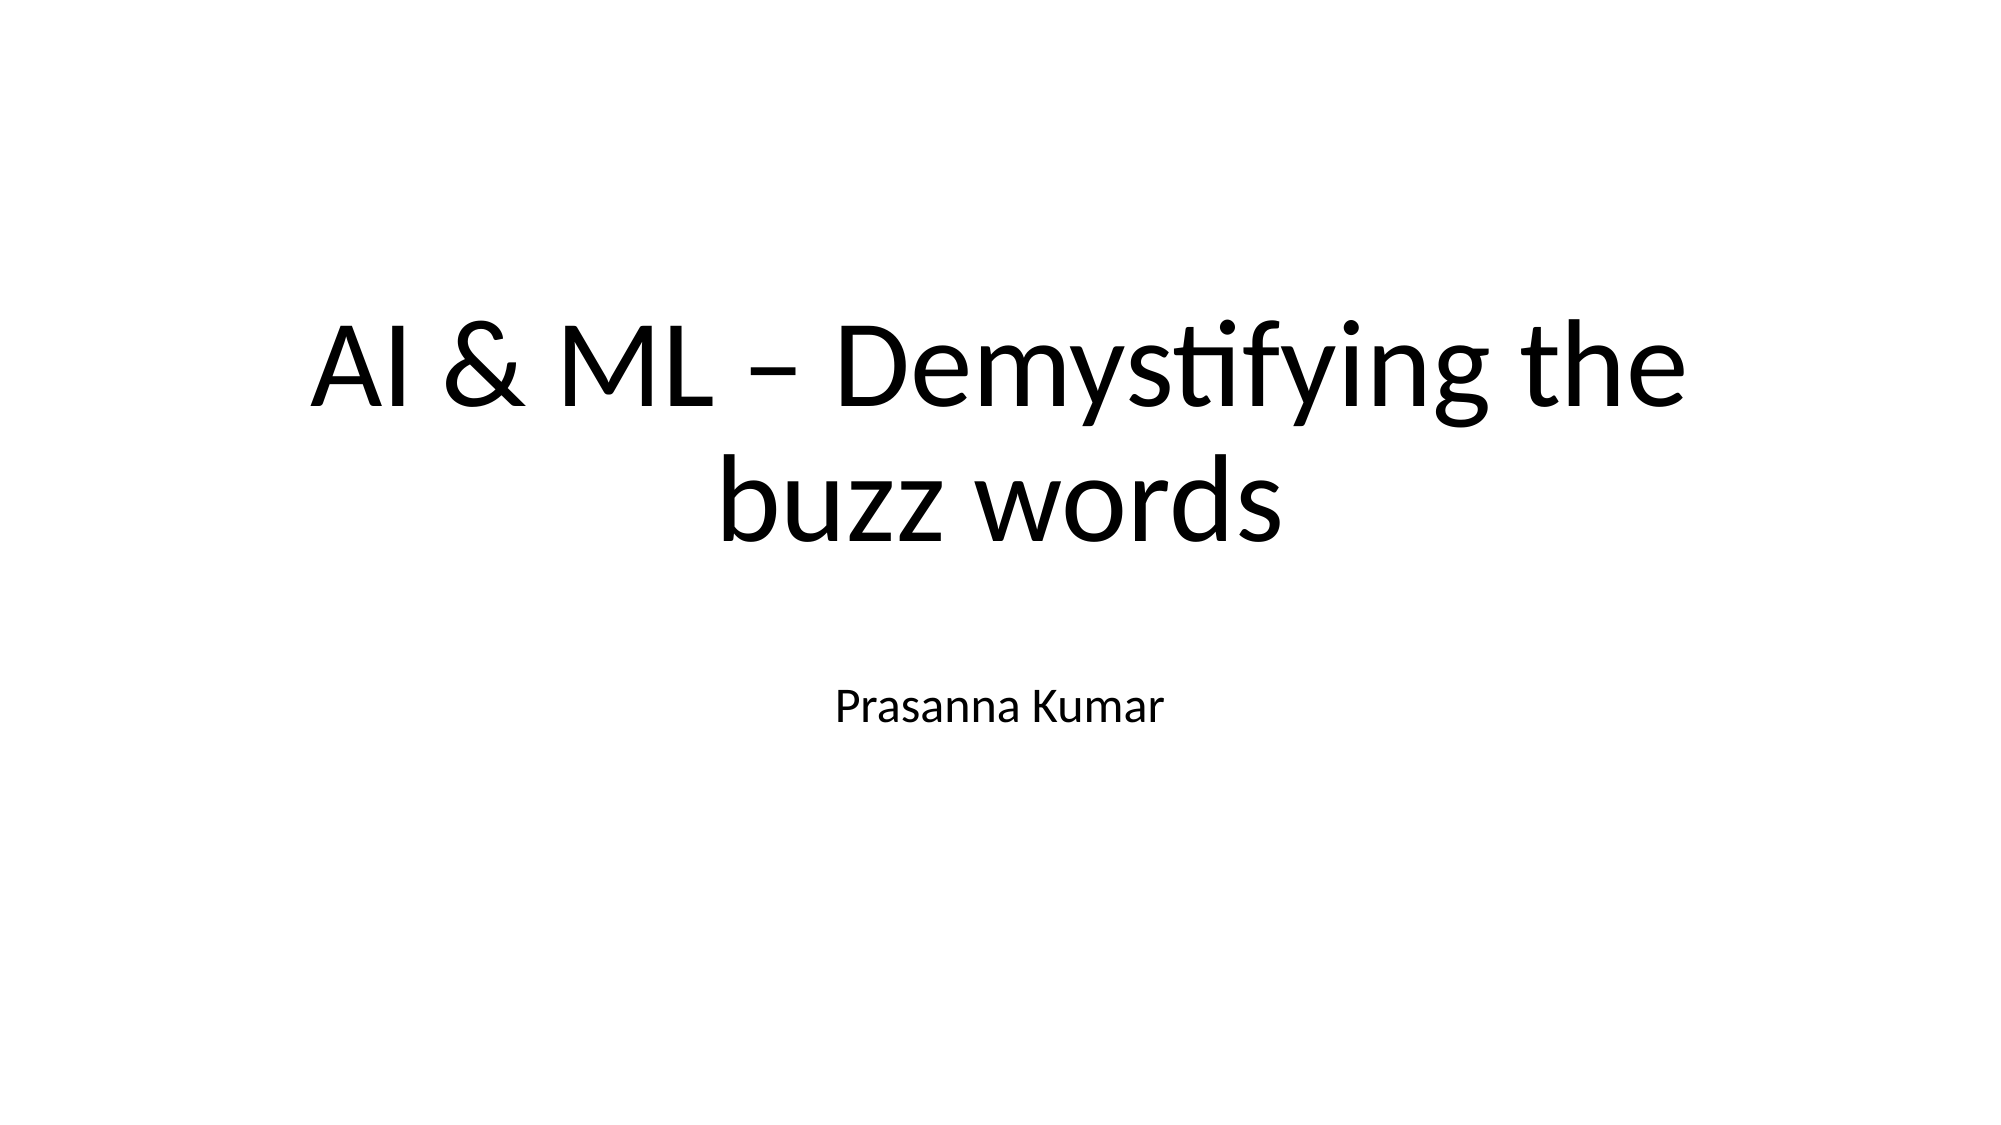

# AI & ML – Demystifying the buzz words

Prasanna Kumar